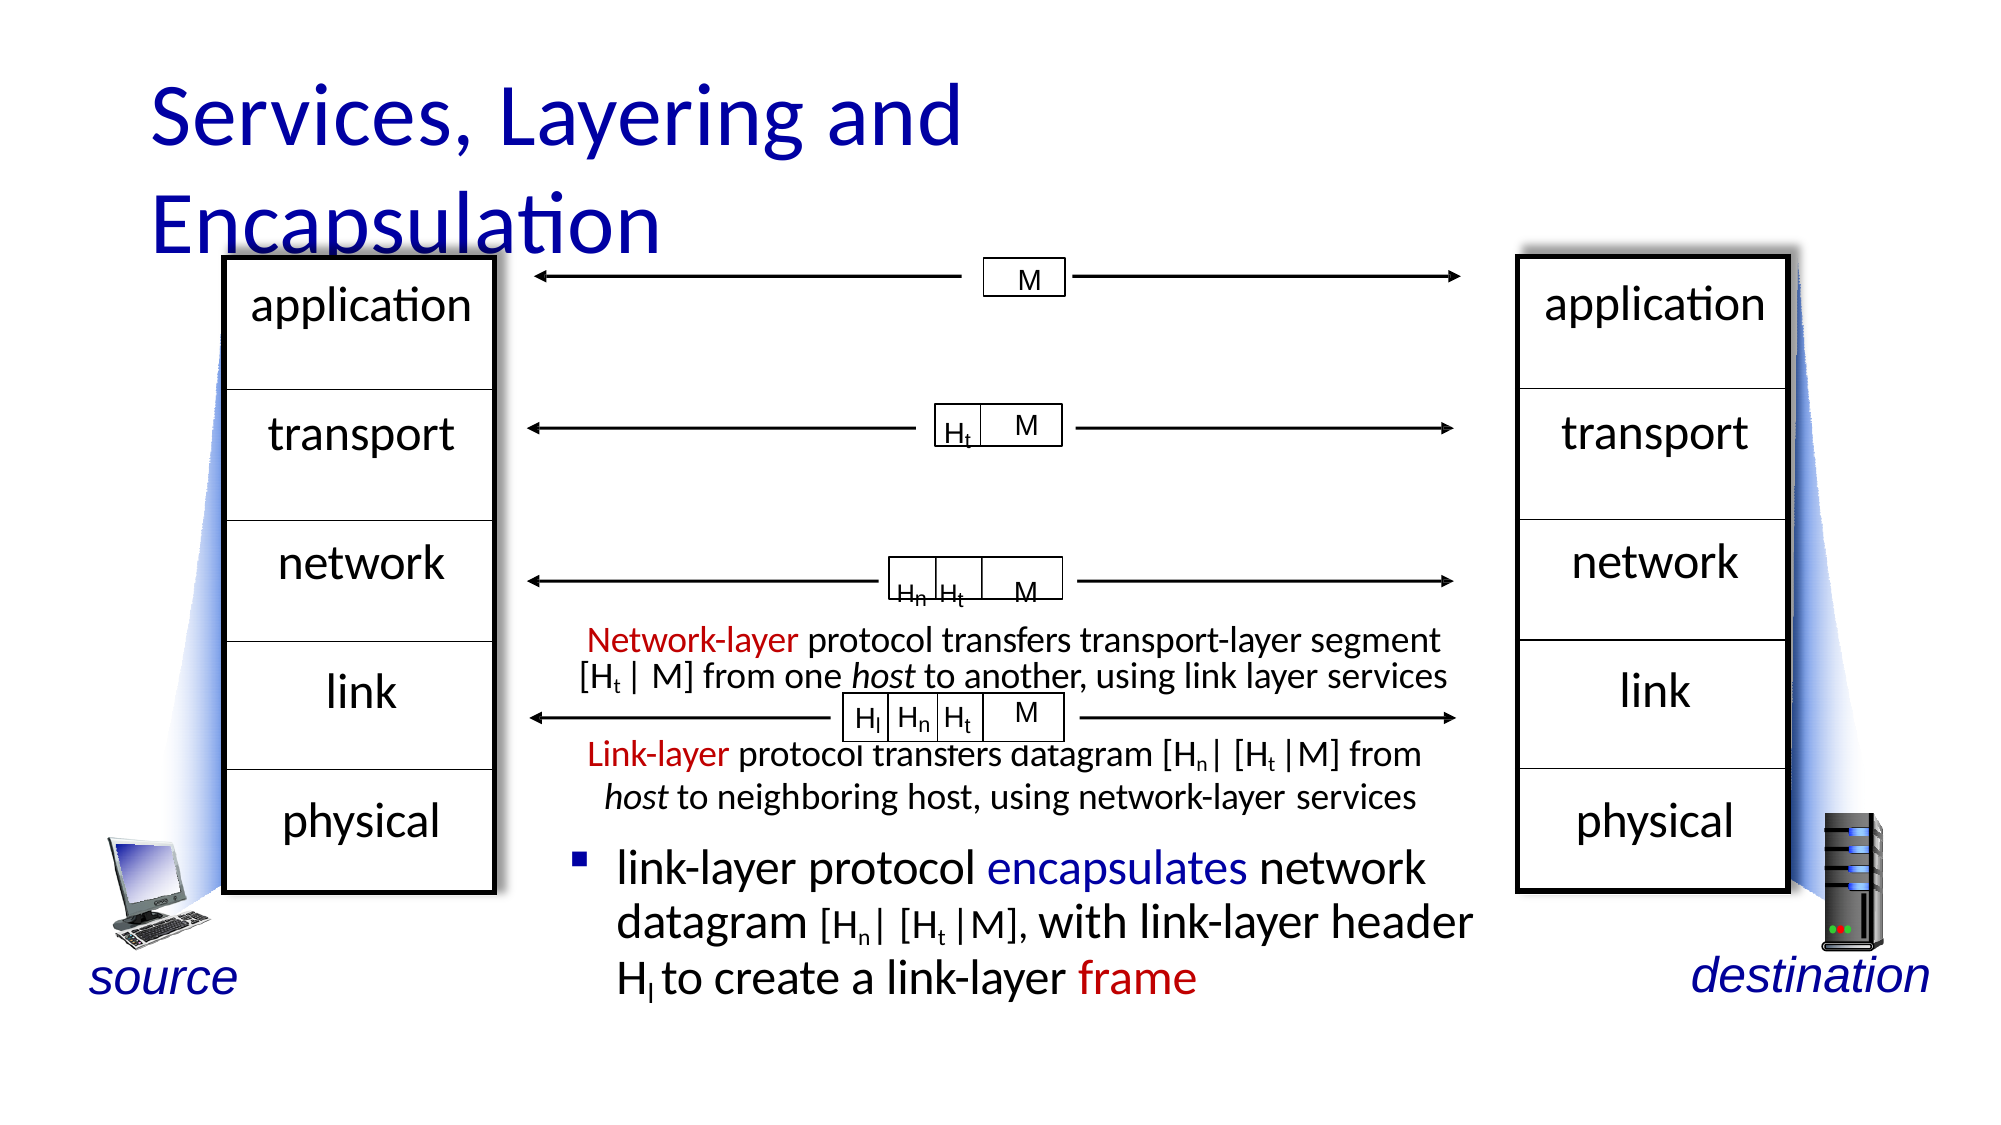

# Services, Layering and Encapsulation

| application |
| --- |
| transport |
| network |
| link |
| physical |
| application |
| --- |
| transport |
| network |
| link |
| physical |

M

Ht

M

Hn Ht	M
Network-layer protocol transfers transport-layer segment  [Ht | M] from one host to another, using link layer services

| Hl | Hn | Ht | M |
| --- | --- | --- | --- |

Link-layer protocol transfers datagram [Hn| [Ht |M] from
host to neighboring host, using network-layer services
link-layer protocol encapsulates network  datagram [Hn| [Ht |M], with link-layer header  Hl to create a link-layer frame

destination

source